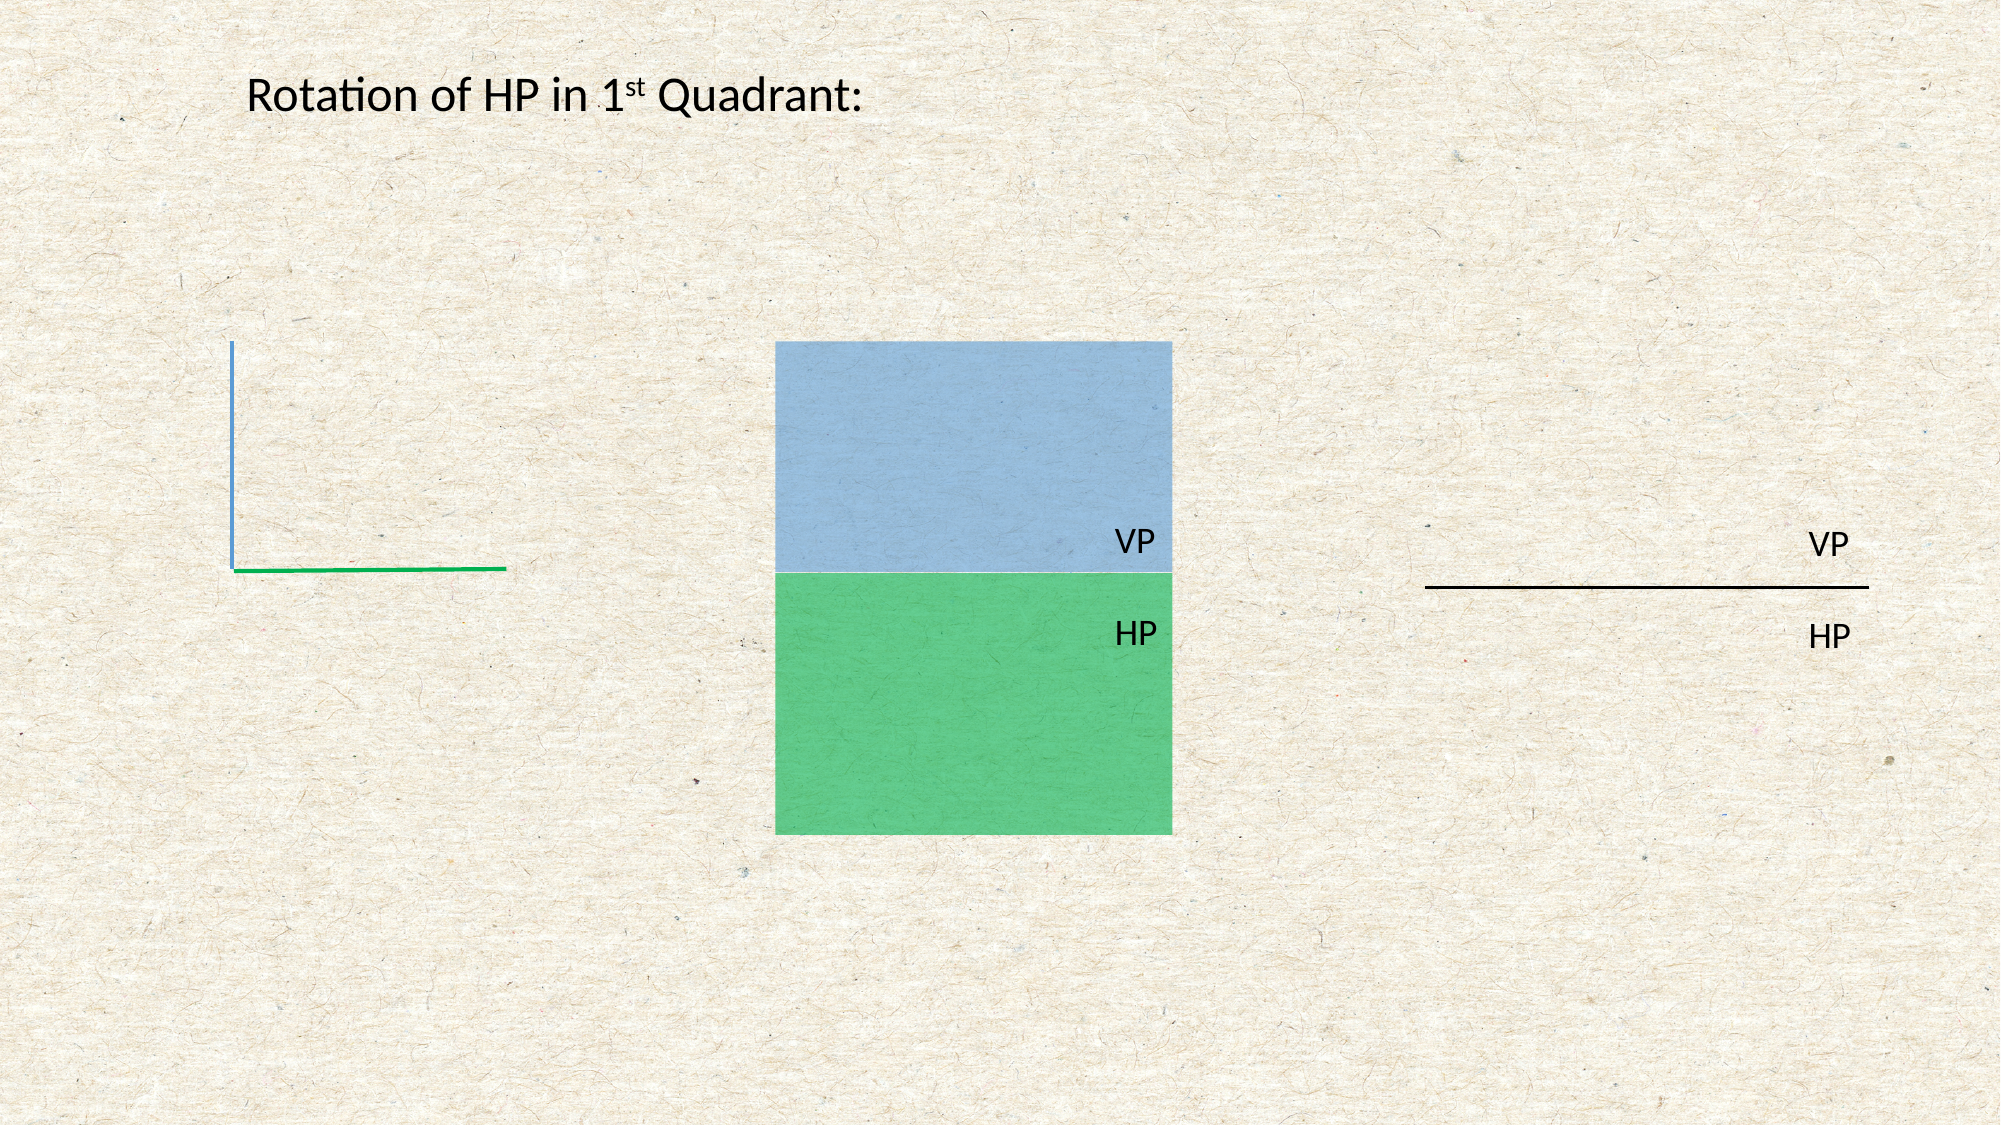

Rotation of HP in 1st Quadrant:

VP
VP

HP
HP
Prepared by Er. Bibek Magar ( bibek.magar@thc.tu.edu.np)